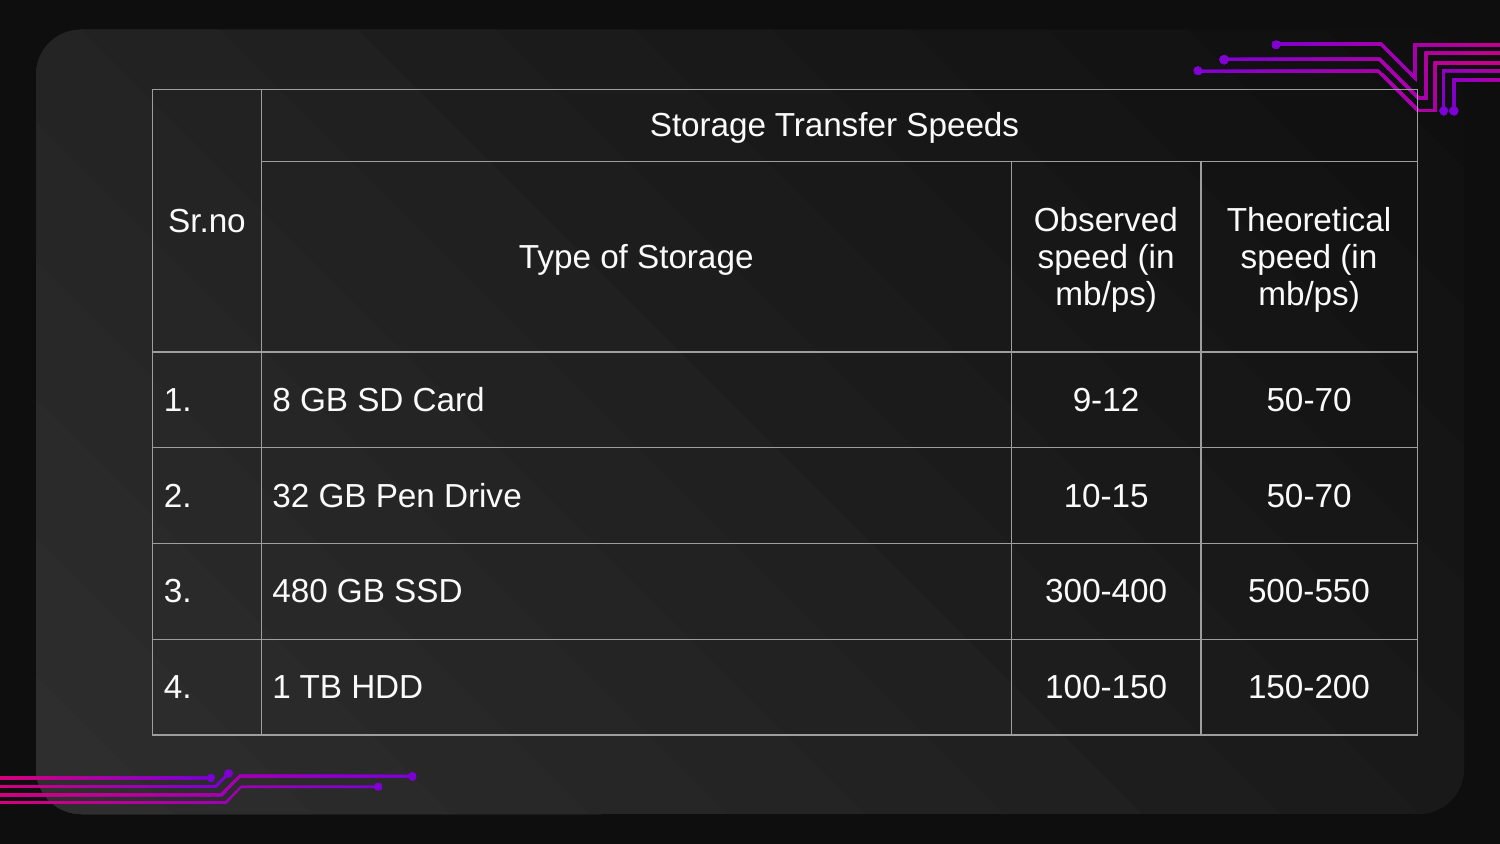

| Sr.no | Storage Transfer Speeds |  |  |
| --- | --- | --- | --- |
|  | Type of Storage | Observed speed (in mb/ps) | Theoretical speed (in mb/ps) |
| 1. | 8 GB SD Card | 9-12 | 50-70 |
| 2. | 32 GB Pen Drive | 10-15 | 50-70 |
| 3. | 480 GB SSD | 300-400 | 500-550 |
| 4. | 1 TB HDD | 100-150 | 150-200 |